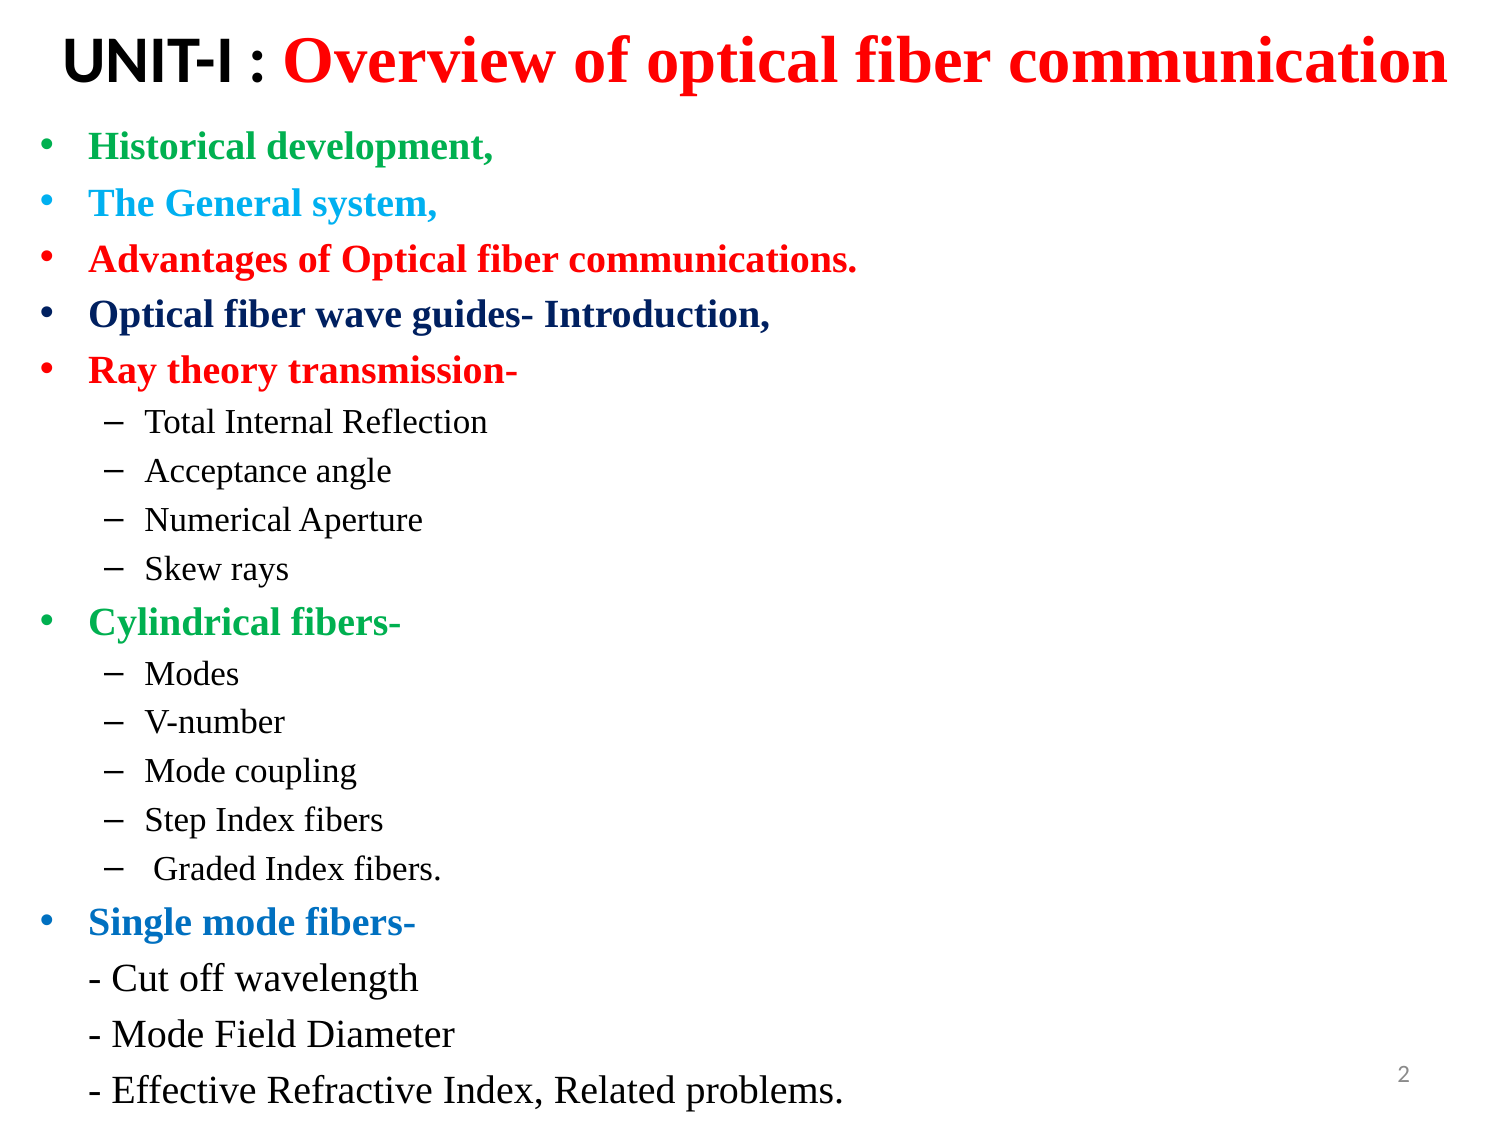

# UNIT-I : Overview of optical fiber communication
Historical development,
The General system,
Advantages of Optical fiber communications.
Optical fiber wave guides- Introduction,
Ray theory transmission-
Total Internal Reflection
Acceptance angle
Numerical Aperture
Skew rays
Cylindrical fibers-
Modes
V-number
Mode coupling
Step Index fibers
 Graded Index fibers.
Single mode fibers-
	- Cut off wavelength
	- Mode Field Diameter
	- Effective Refractive Index, Related problems.
2